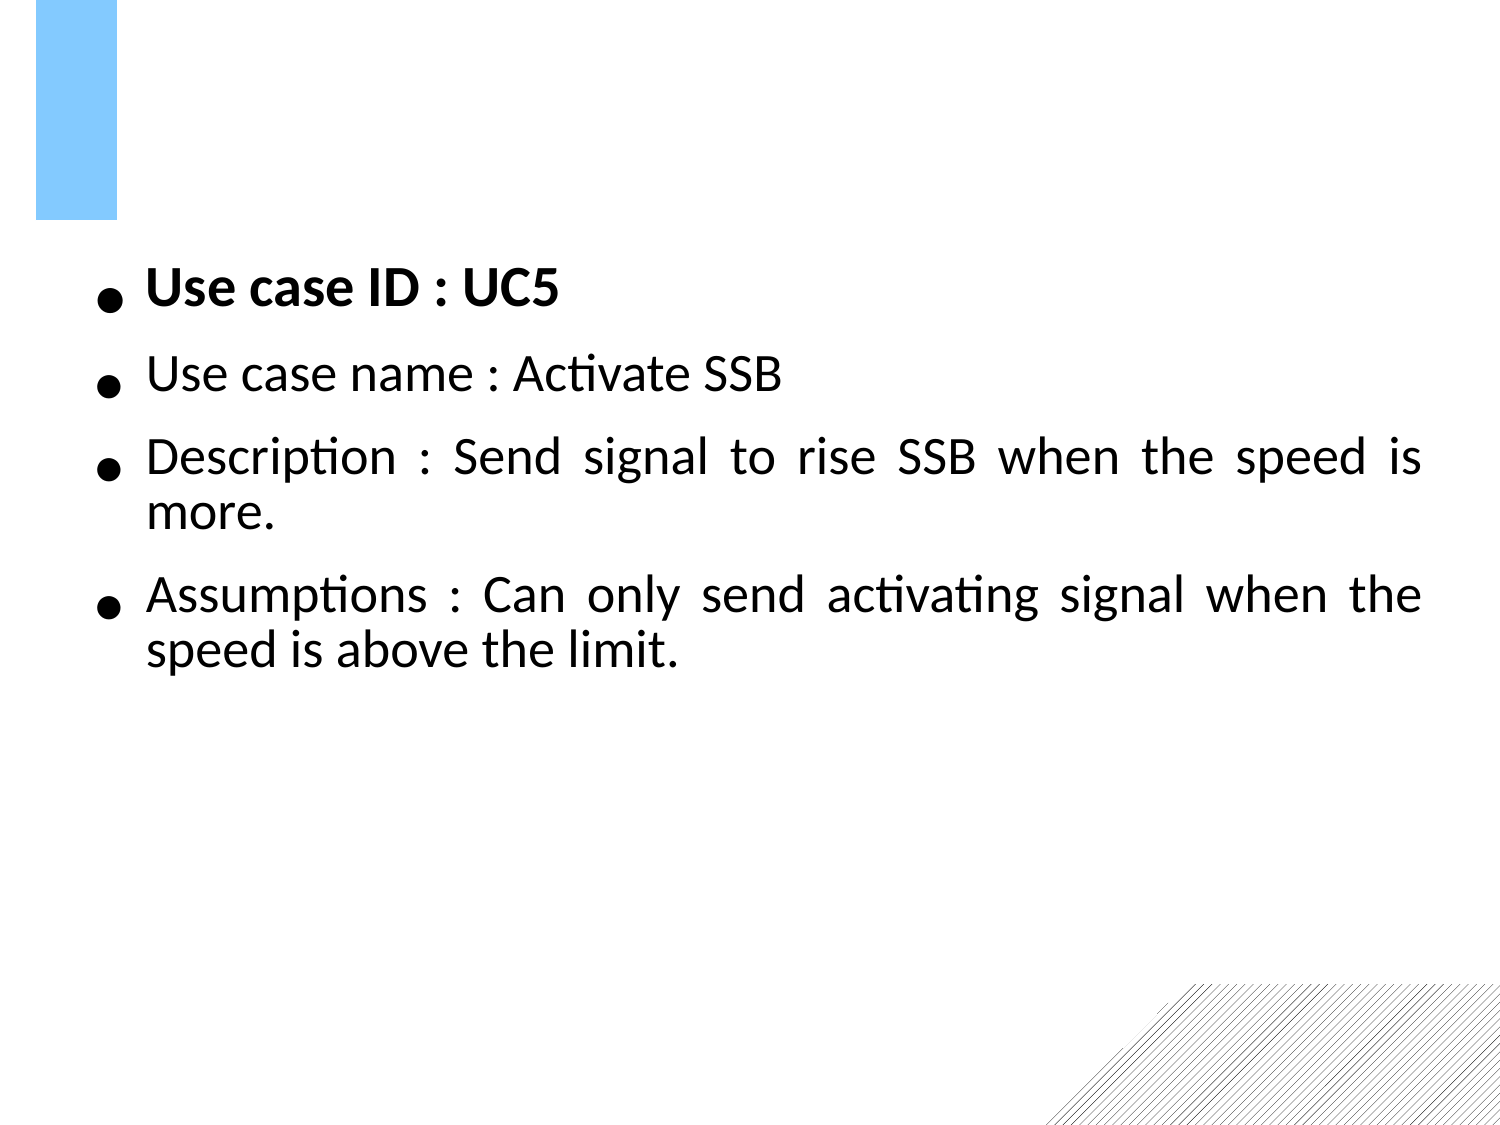

Use case ID : UC5
Use case name : Activate SSB
Description : Send signal to rise SSB when the speed is more.
Assumptions : Can only send activating signal when the speed is above the limit.